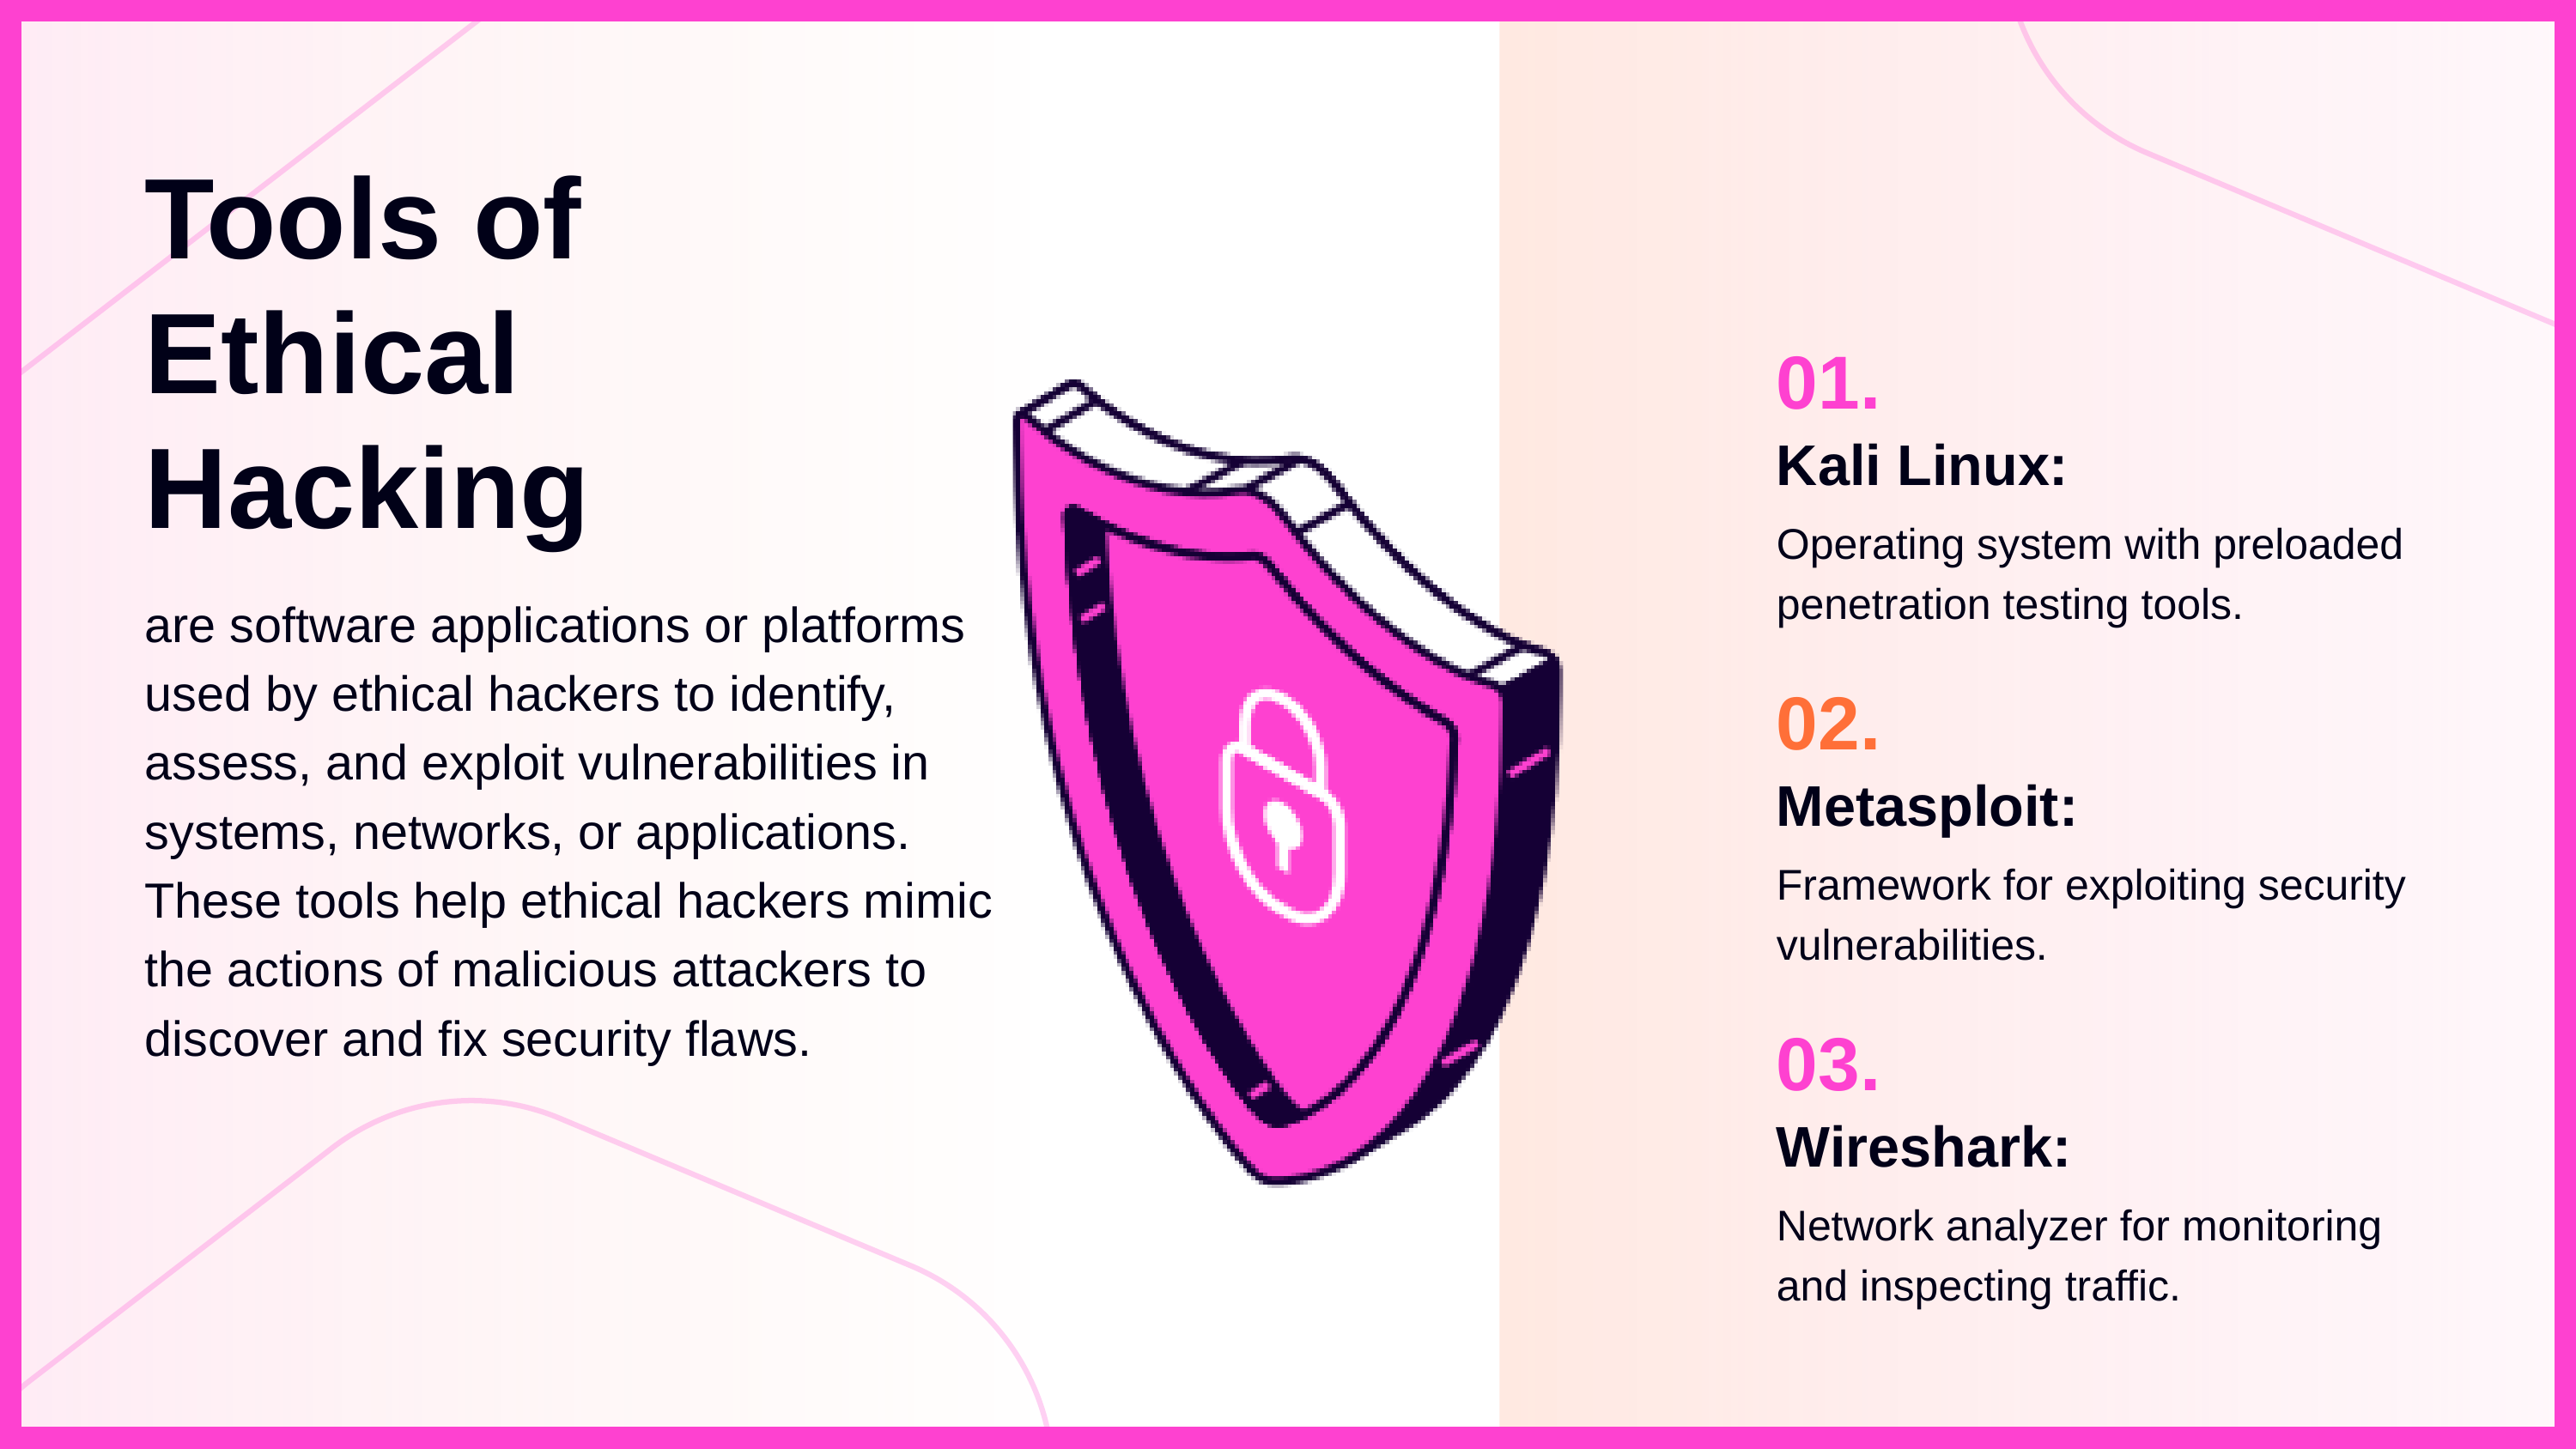

Tools of Ethical Hacking
01.
Kali Linux:
Operating system with preloaded penetration testing tools.

are software applications or platforms used by ethical hackers to identify, assess, and exploit vulnerabilities in systems, networks, or applications. These tools help ethical hackers mimic the actions of malicious attackers to discover and fix security flaws.
02.
Metasploit:
Framework for exploiting security vulnerabilities.
03.
Wireshark:
Network analyzer for monitoring and inspecting traffic.